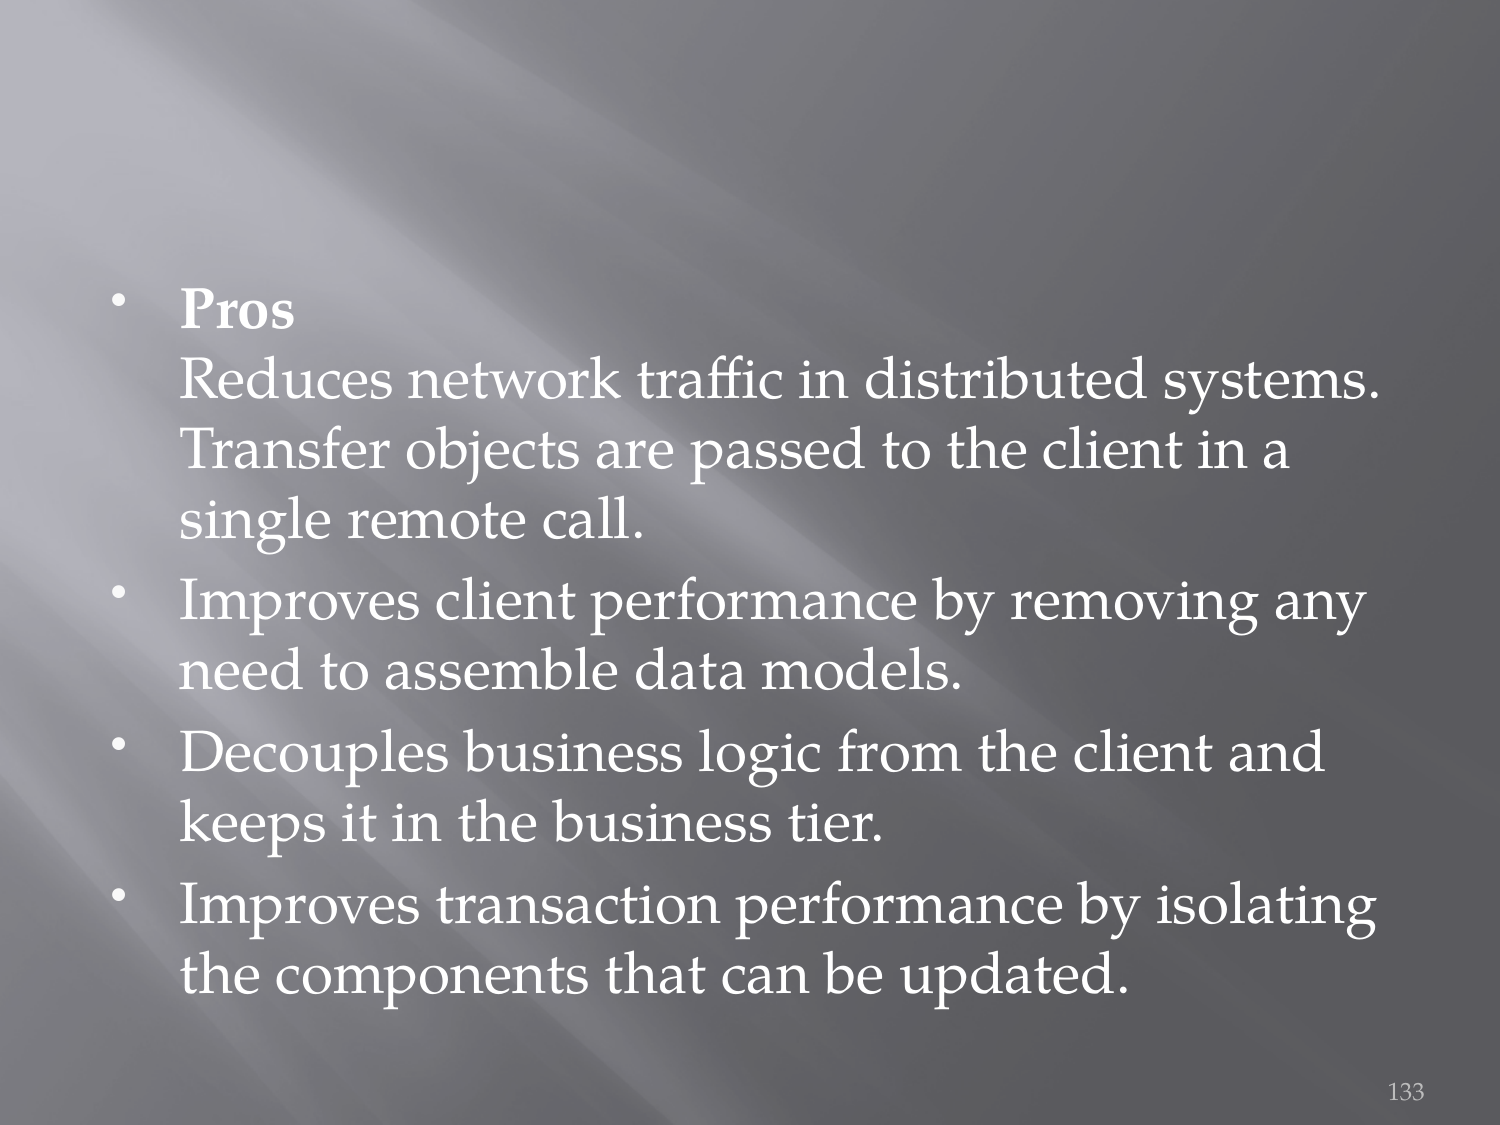

#
Pros
Reduces network traffic in distributed systems. Transfer objects are passed to the client in a single remote call.
Improves client performance by removing any need to assemble data models.
Decouples business logic from the client and keeps it in the business tier.
Improves transaction performance by isolating the components that can be updated.

133